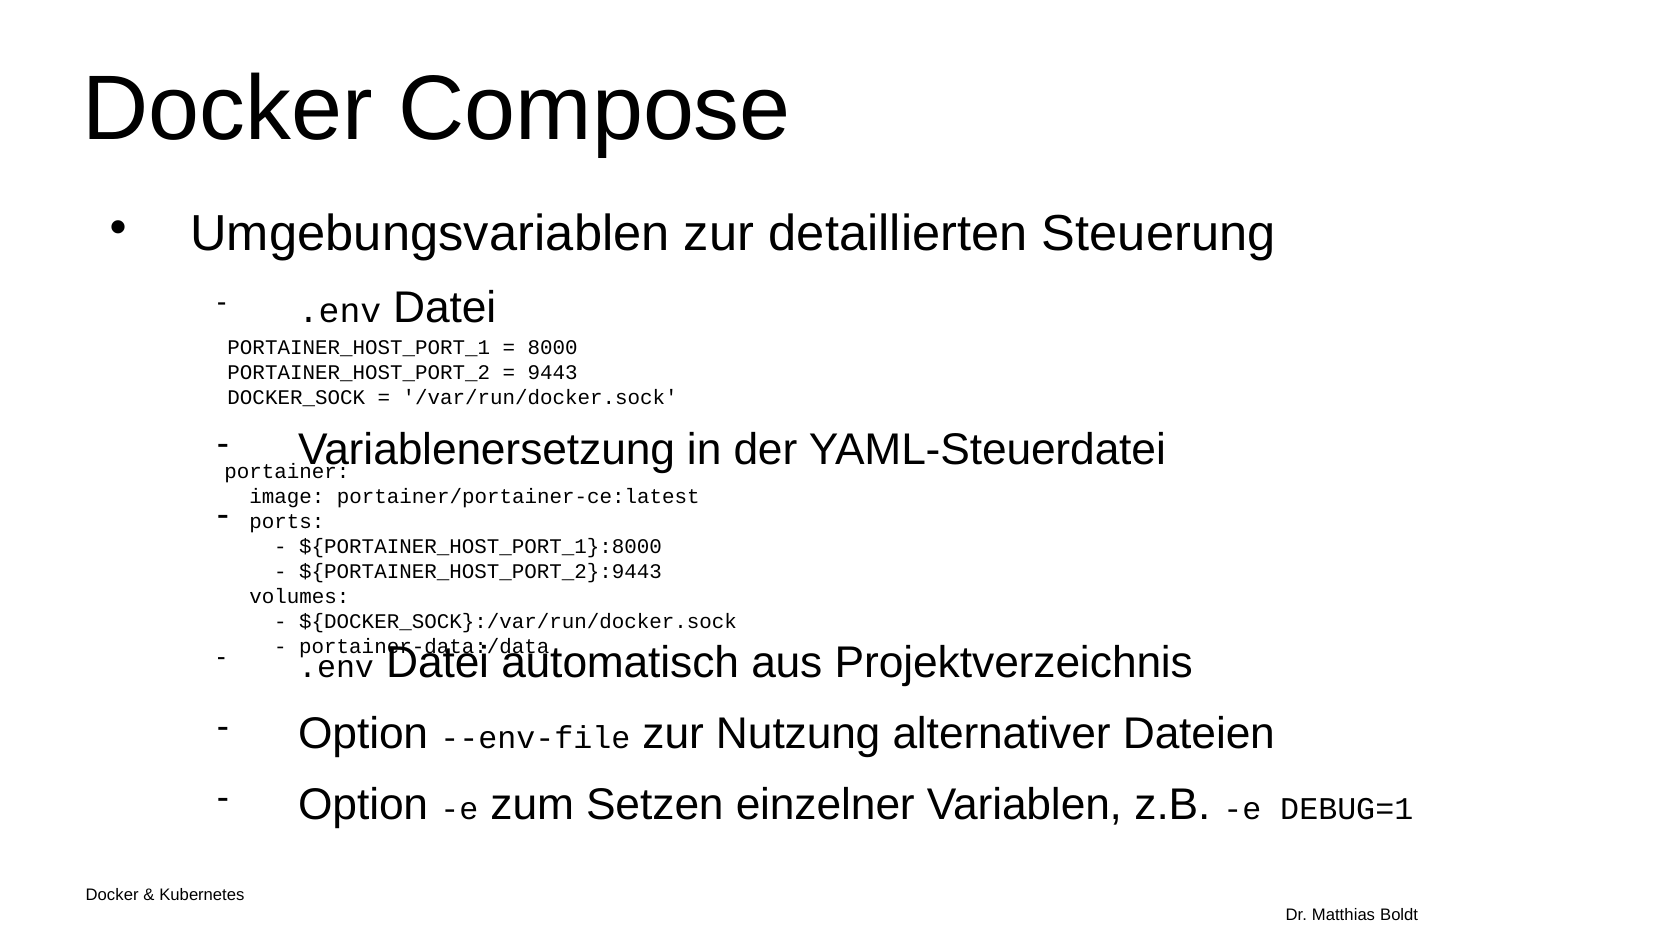

Docker Compose
Umgebungsvariablen zur detaillierten Steuerung
.env Datei

Variablenersetzung in der YAML-Steuerdatei

.env Datei automatisch aus Projektverzeichnis
Option --env-file zur Nutzung alternativer Dateien
Option -e zum Setzen einzelner Variablen, z.B. -e DEBUG=1

PORTAINER_HOST_PORT_1 = 8000
PORTAINER_HOST_PORT_2 = 9443
DOCKER_SOCK = '/var/run/docker.sock'
    portainer:
      image: portainer/portainer-ce:latest
      ports:
        - ${PORTAINER_HOST_PORT_1}:8000
        - ${PORTAINER_HOST_PORT_2}:9443
      volumes:
        - ${DOCKER_SOCK}:/var/run/docker.sock
        - portainer-data:/data
Docker & Kubernetes																Dr. Matthias Boldt